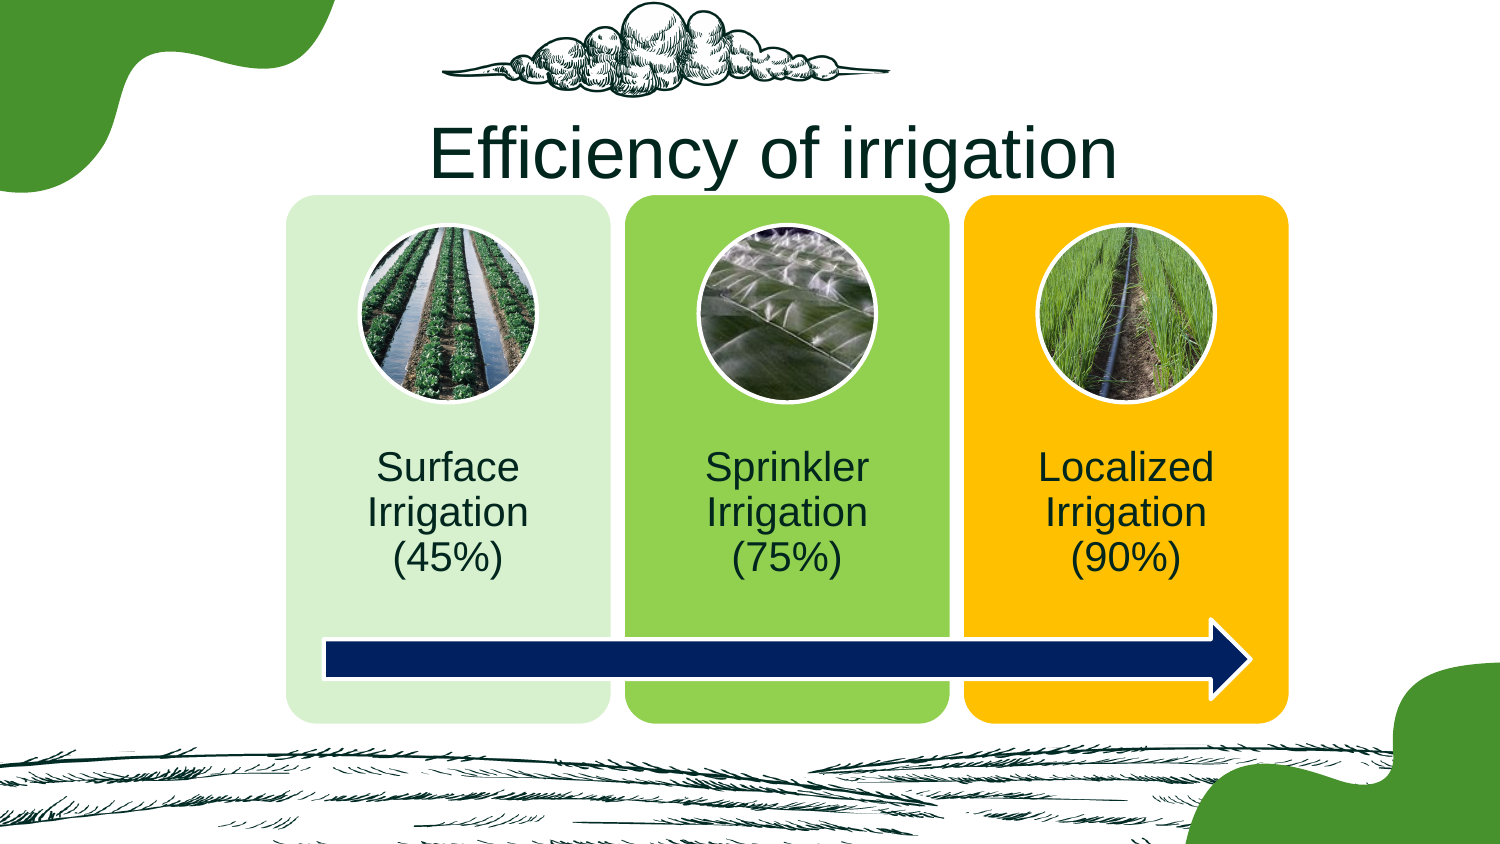

# Efficiency of irrigation systems
Surface Irrigation (45%)
Sprinkler Irrigation (75%)
Localized Irrigation (90%)